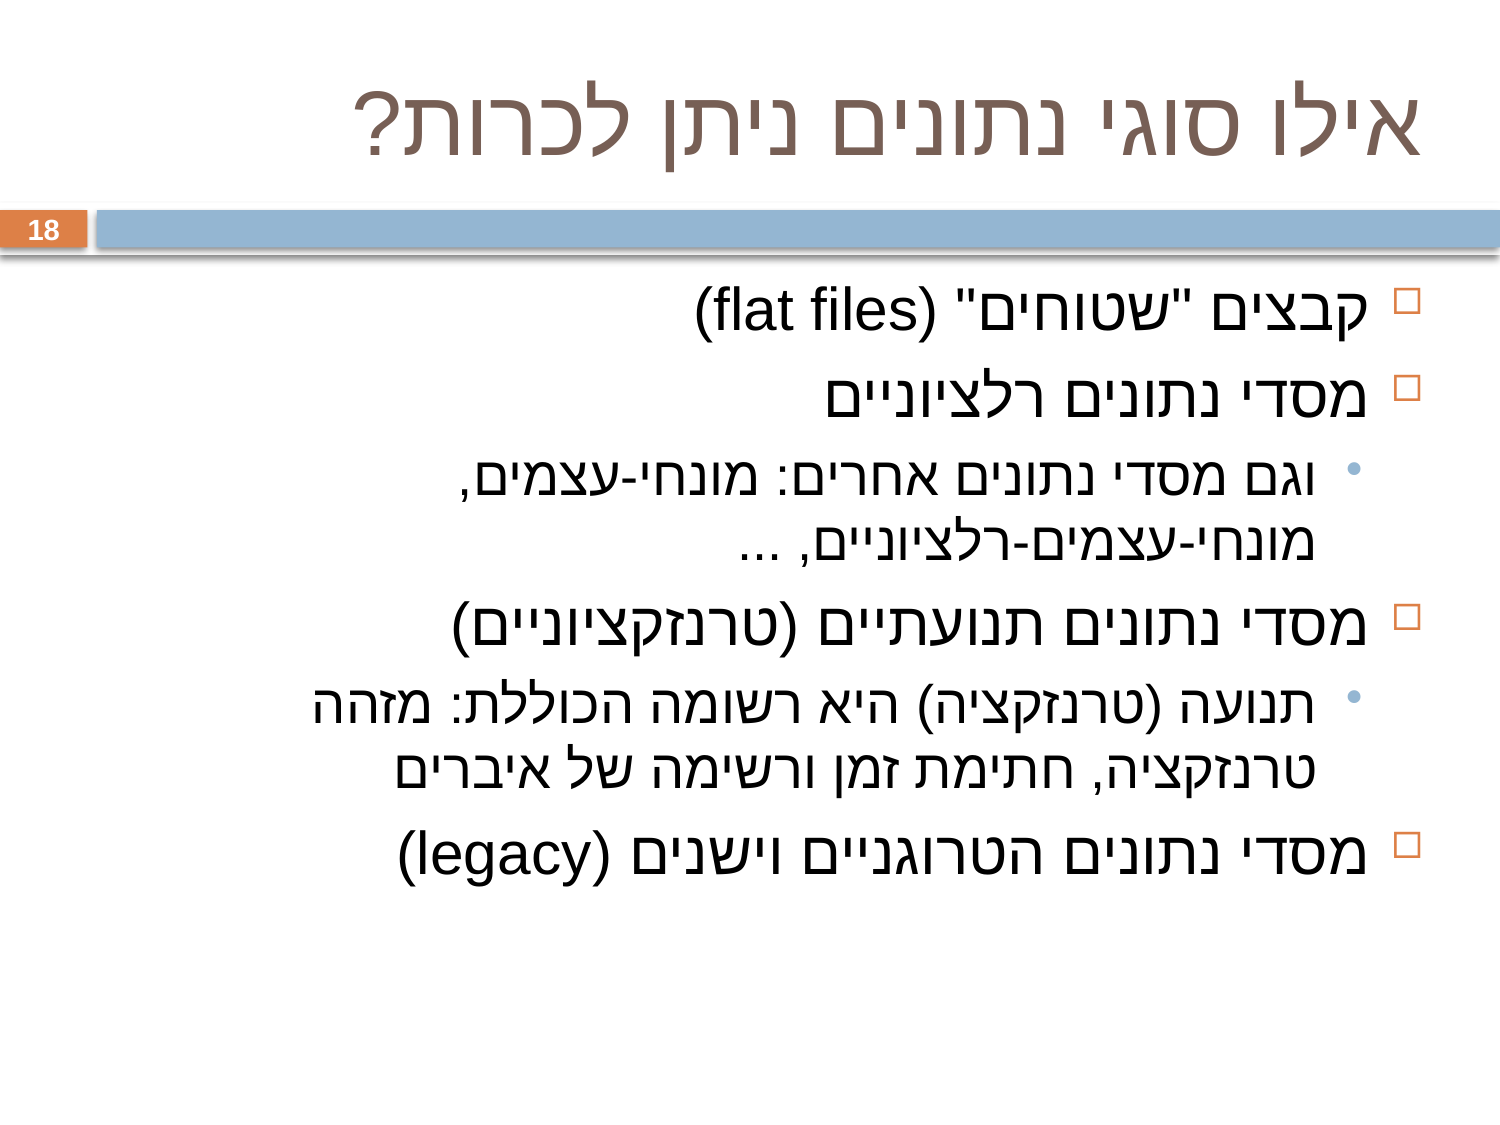

# אילו סוגי נתונים ניתן לכרות?
18
קבצים "שטוחים" (flat files)
מסדי נתונים רלציוניים
וגם מסדי נתונים אחרים: מונחי-עצמים, מונחי-עצמים-רלציוניים, ...
מסדי נתונים תנועתיים (טרנזקציוניים)
תנועה (טרנזקציה) היא רשומה הכוללת: מזהה טרנזקציה, חתימת זמן ורשימה של איברים
מסדי נתונים הטרוגניים וישנים (legacy)